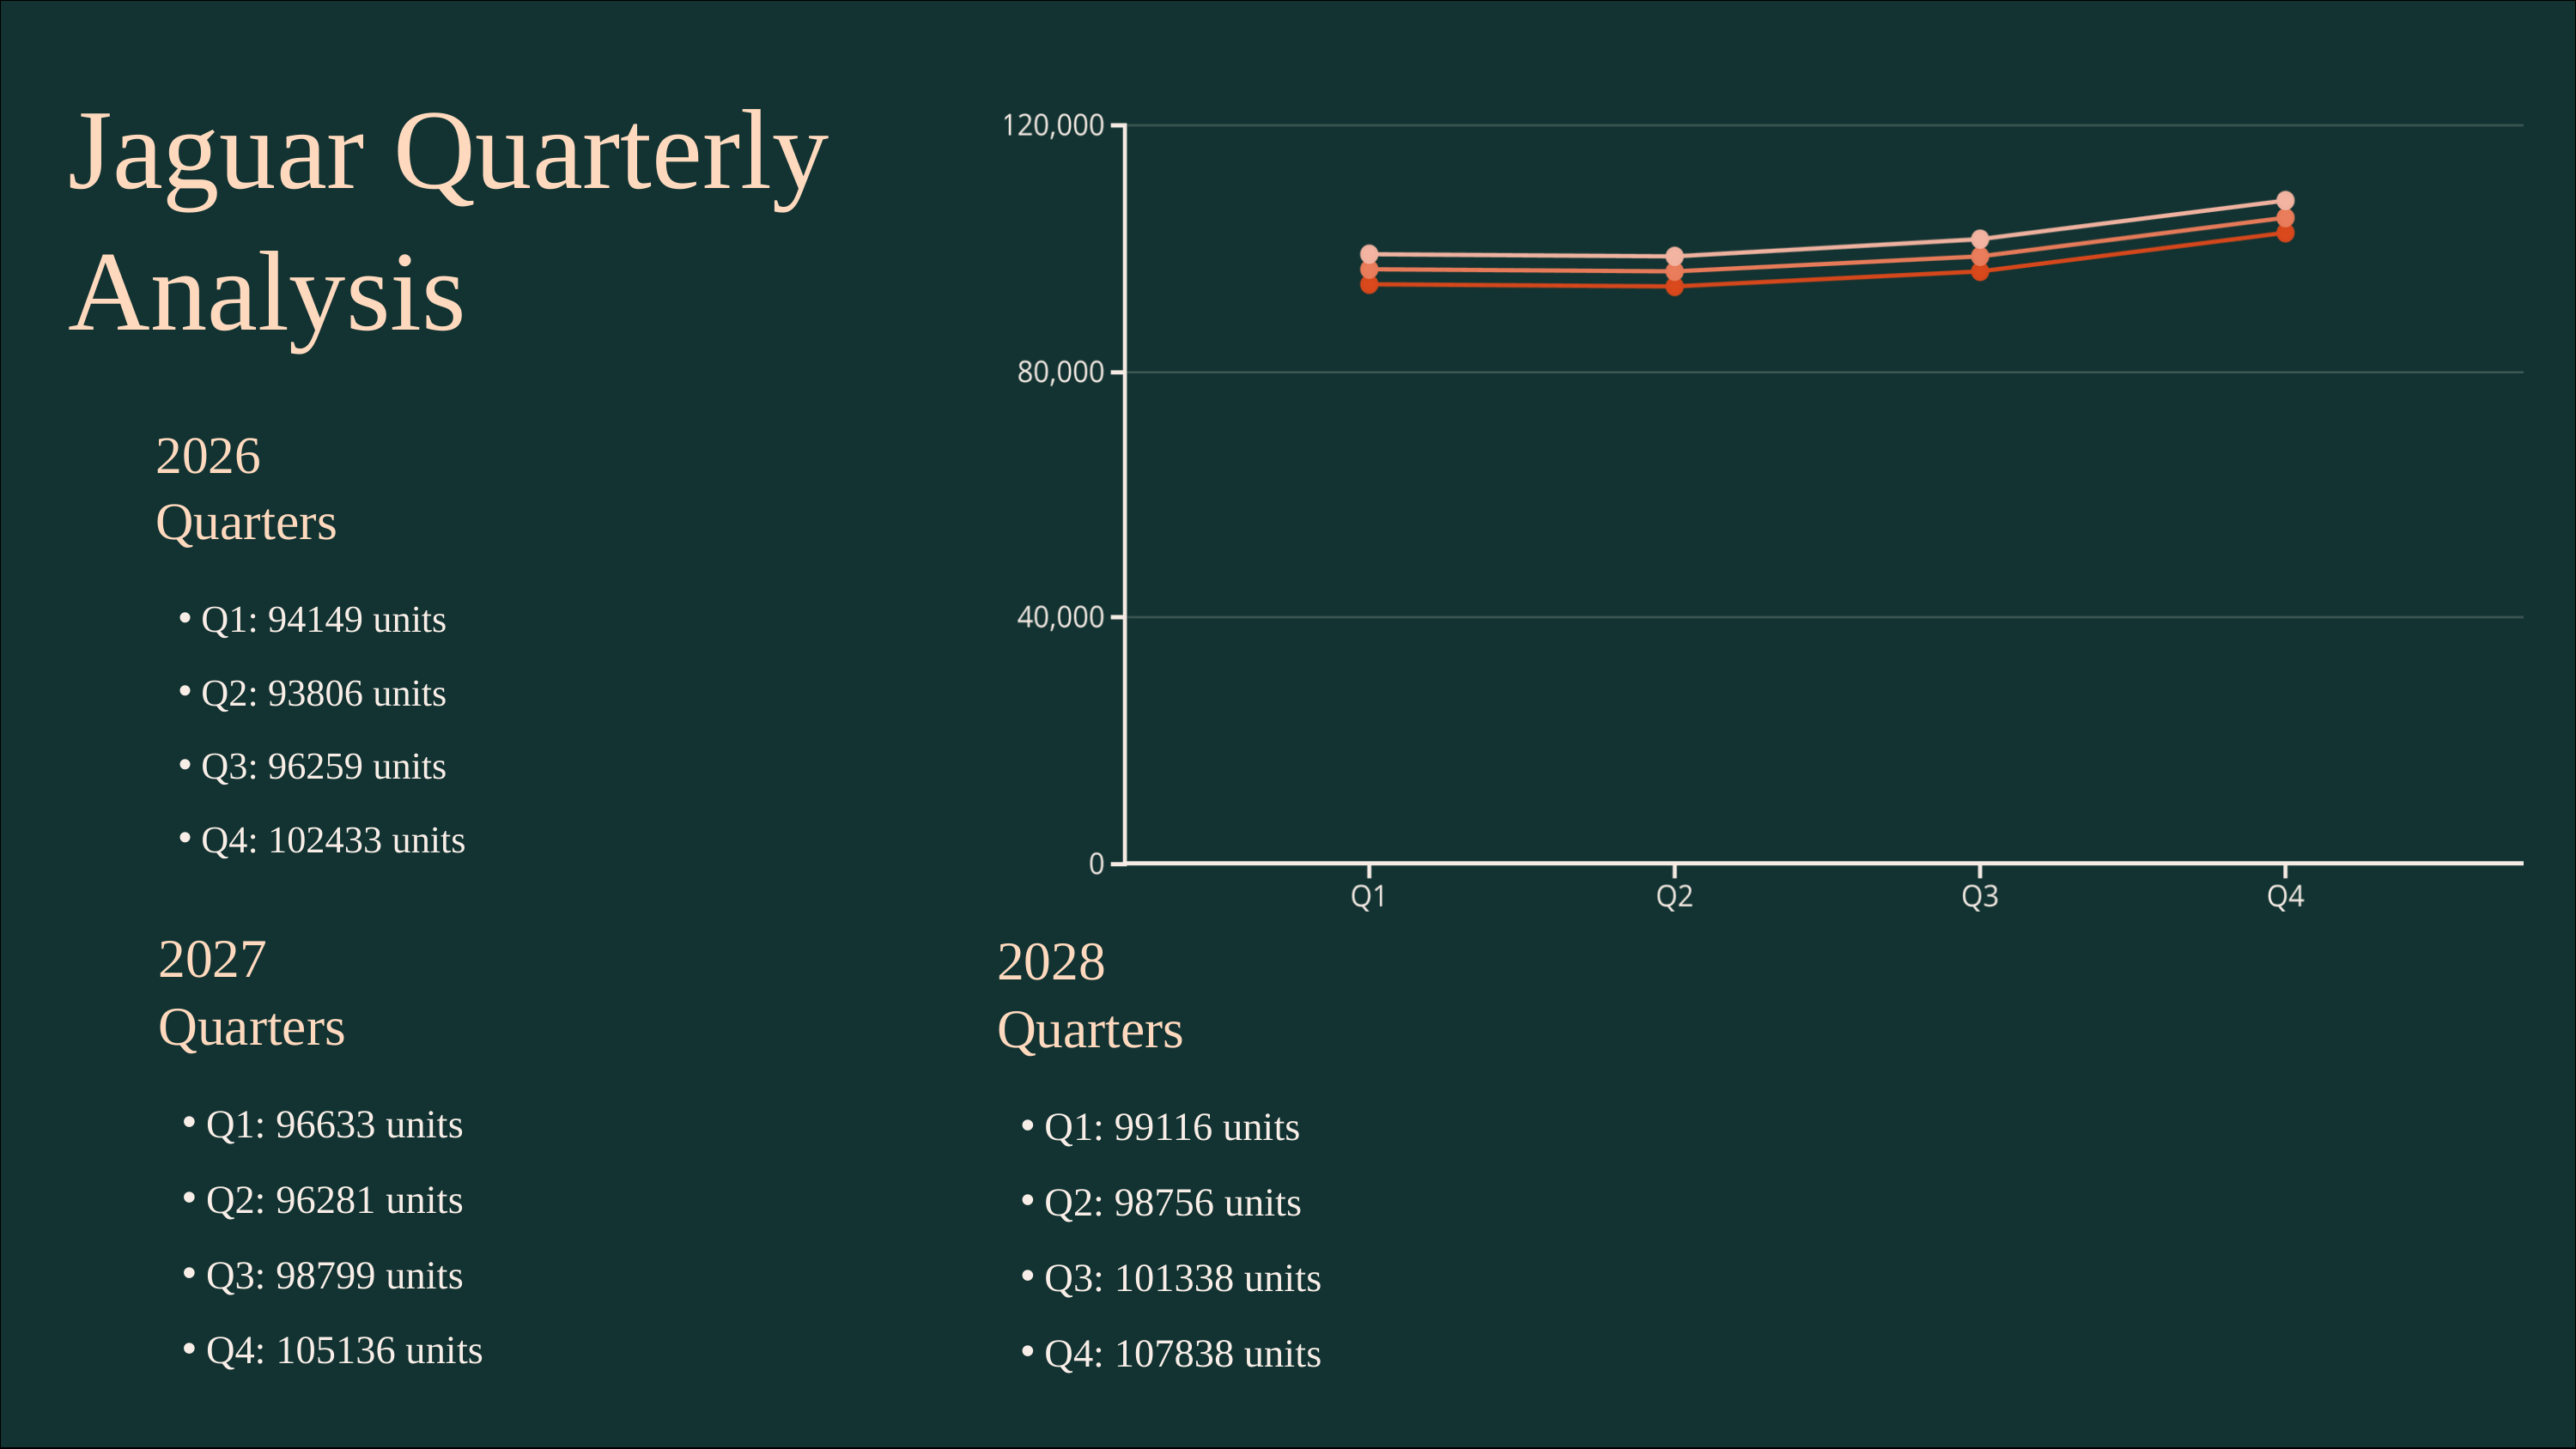

Jaguar Quarterly Analysis

2026 Quarters
Q1: 94149 units
Q2: 93806 units
Q3: 96259 units
Q4: 102433 units
2027 Quarters
Q1: 96633 units
Q2: 96281 units
Q3: 98799 units
Q4: 105136 units
2028 Quarters
Q1: 99116 units
Q2: 98756 units
Q3: 101338 units
Q4: 107838 units